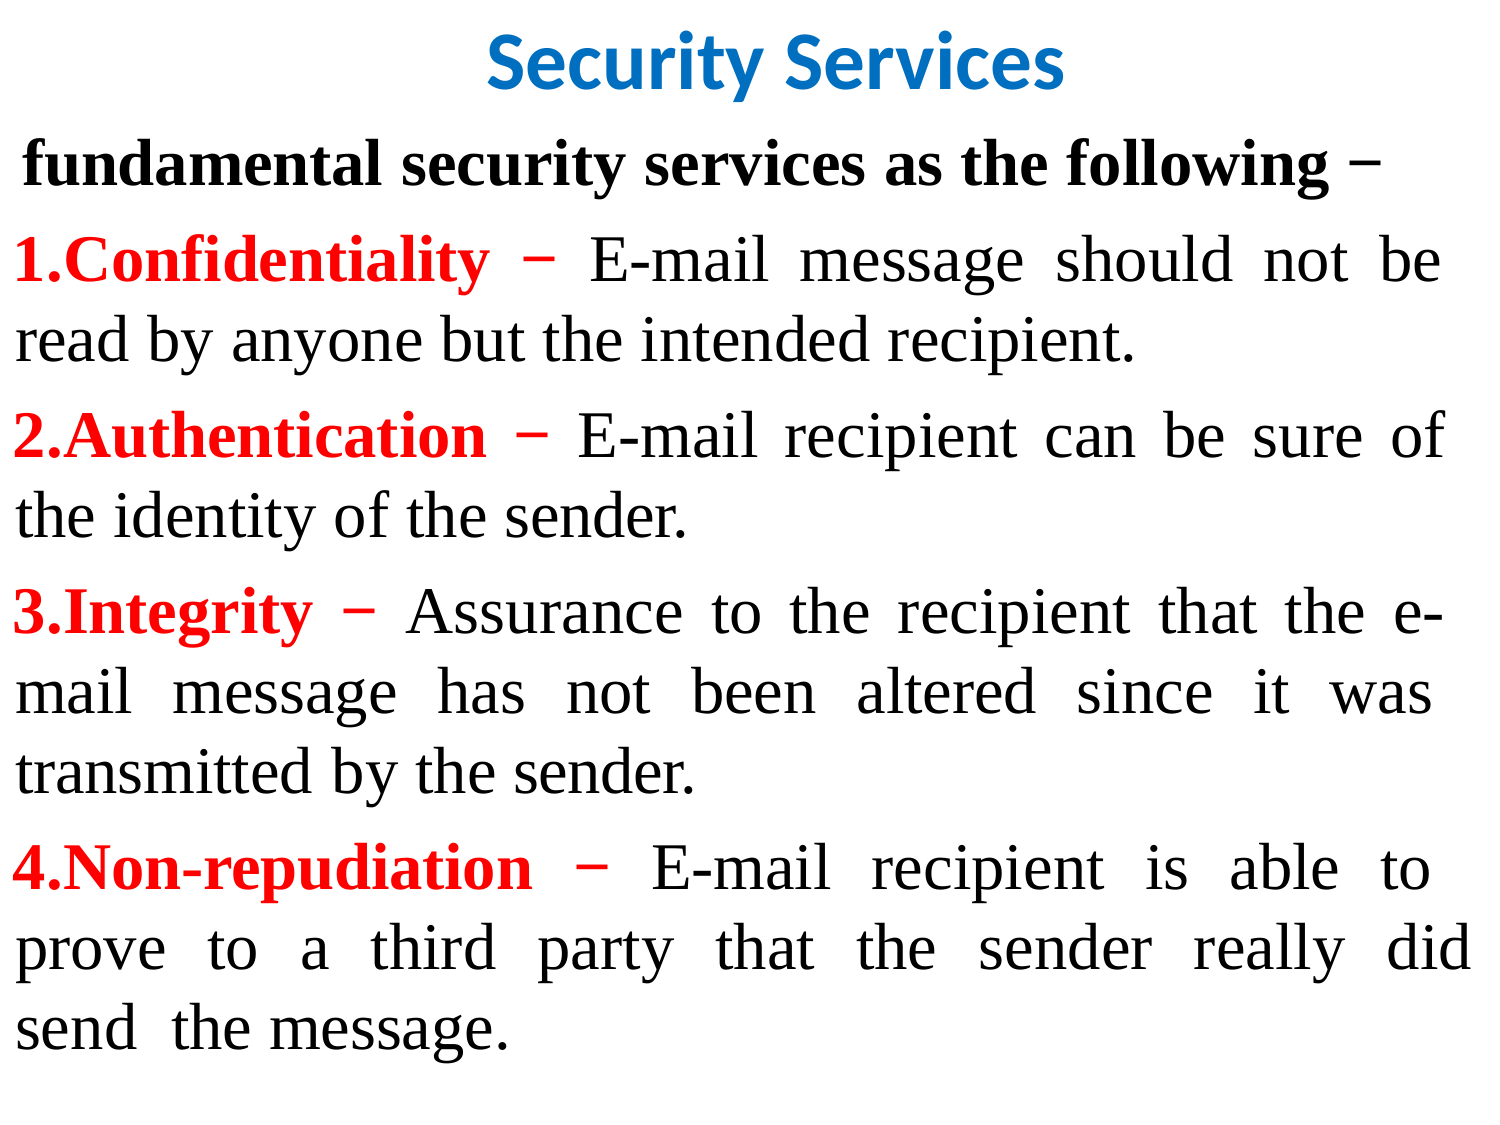

# Security Services
fundamental security services as the following −
Confidentiality − E-mail message should not be  read by anyone but the intended recipient.
Authentication − E-mail recipient can be sure of  the identity of the sender.
Integrity − Assurance to the recipient that the e-  mail message has not been altered since it was  transmitted by the sender.
Non-repudiation − E-mail recipient is able to  prove to a third party that the sender really did send  the message.